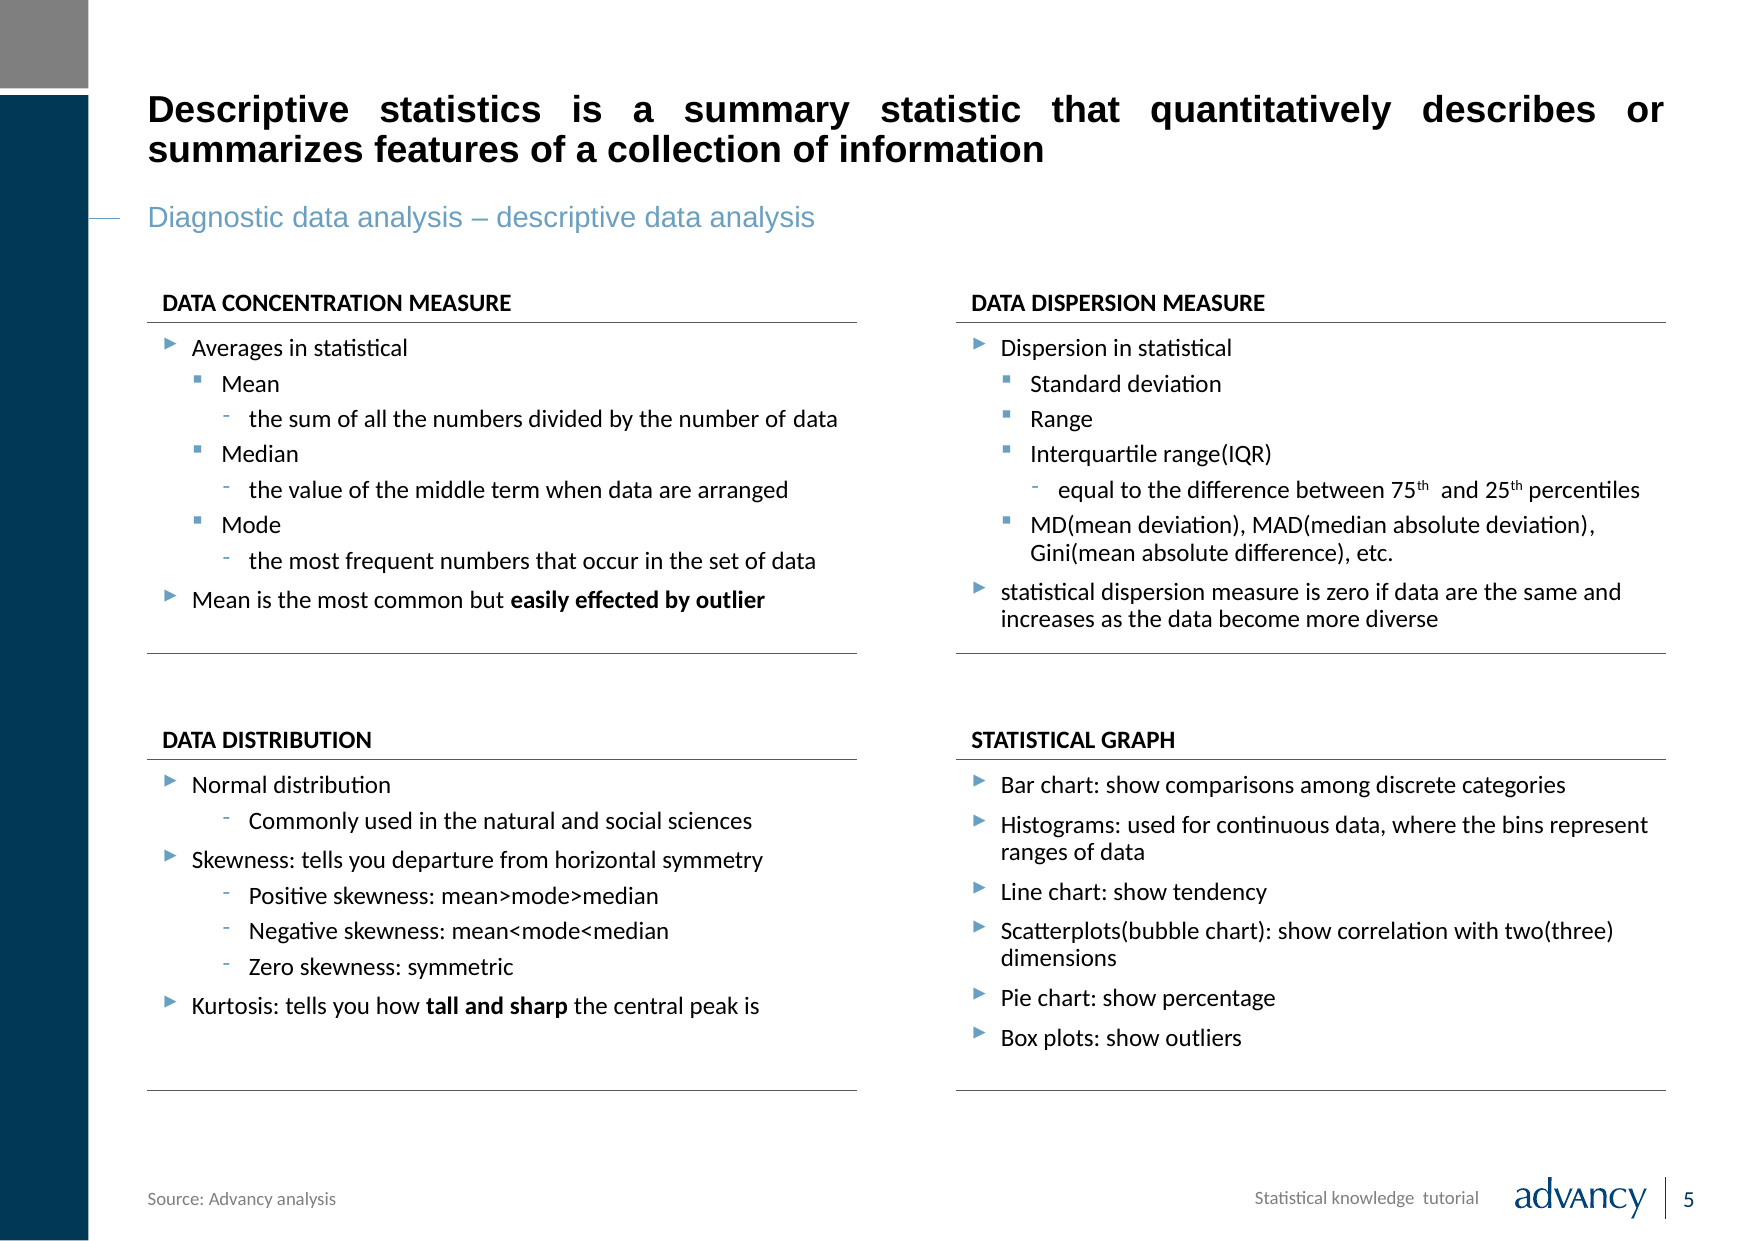

# Descriptive statistics is a summary statistic that quantitatively describes or summarizes features of a collection of information
Diagnostic data analysis – descriptive data analysis
Data concentration measure
Data DISPERSION MEASURE
Averages in statistical
Mean
the sum of all the numbers divided by the number of data
Median
the value of the middle term when data are arranged
Mode
the most frequent numbers that occur in the set of data
Mean is the most common but easily effected by outlier
Dispersion in statistical
Standard deviation
Range
Interquartile range(IQR)
equal to the difference between 75th  and 25th percentiles
MD(mean deviation), MAD(median absolute deviation), Gini(mean absolute difference), etc.
statistical dispersion measure is zero if data are the same and increases as the data become more diverse
Data distribution
Statistical graph
Normal distribution
Commonly used in the natural and social sciences
Skewness: tells you departure from horizontal symmetry
Positive skewness: mean>mode>median
Negative skewness: mean<mode<median
Zero skewness: symmetric
Kurtosis: tells you how tall and sharp the central peak is

Bar chart: show comparisons among discrete categories
Histograms: used for continuous data, where the bins represent ranges of data
Line chart: show tendency
Scatterplots(bubble chart): show correlation with two(three) dimensions
Pie chart: show percentage
Box plots: show outliers

Source: Advancy analysis